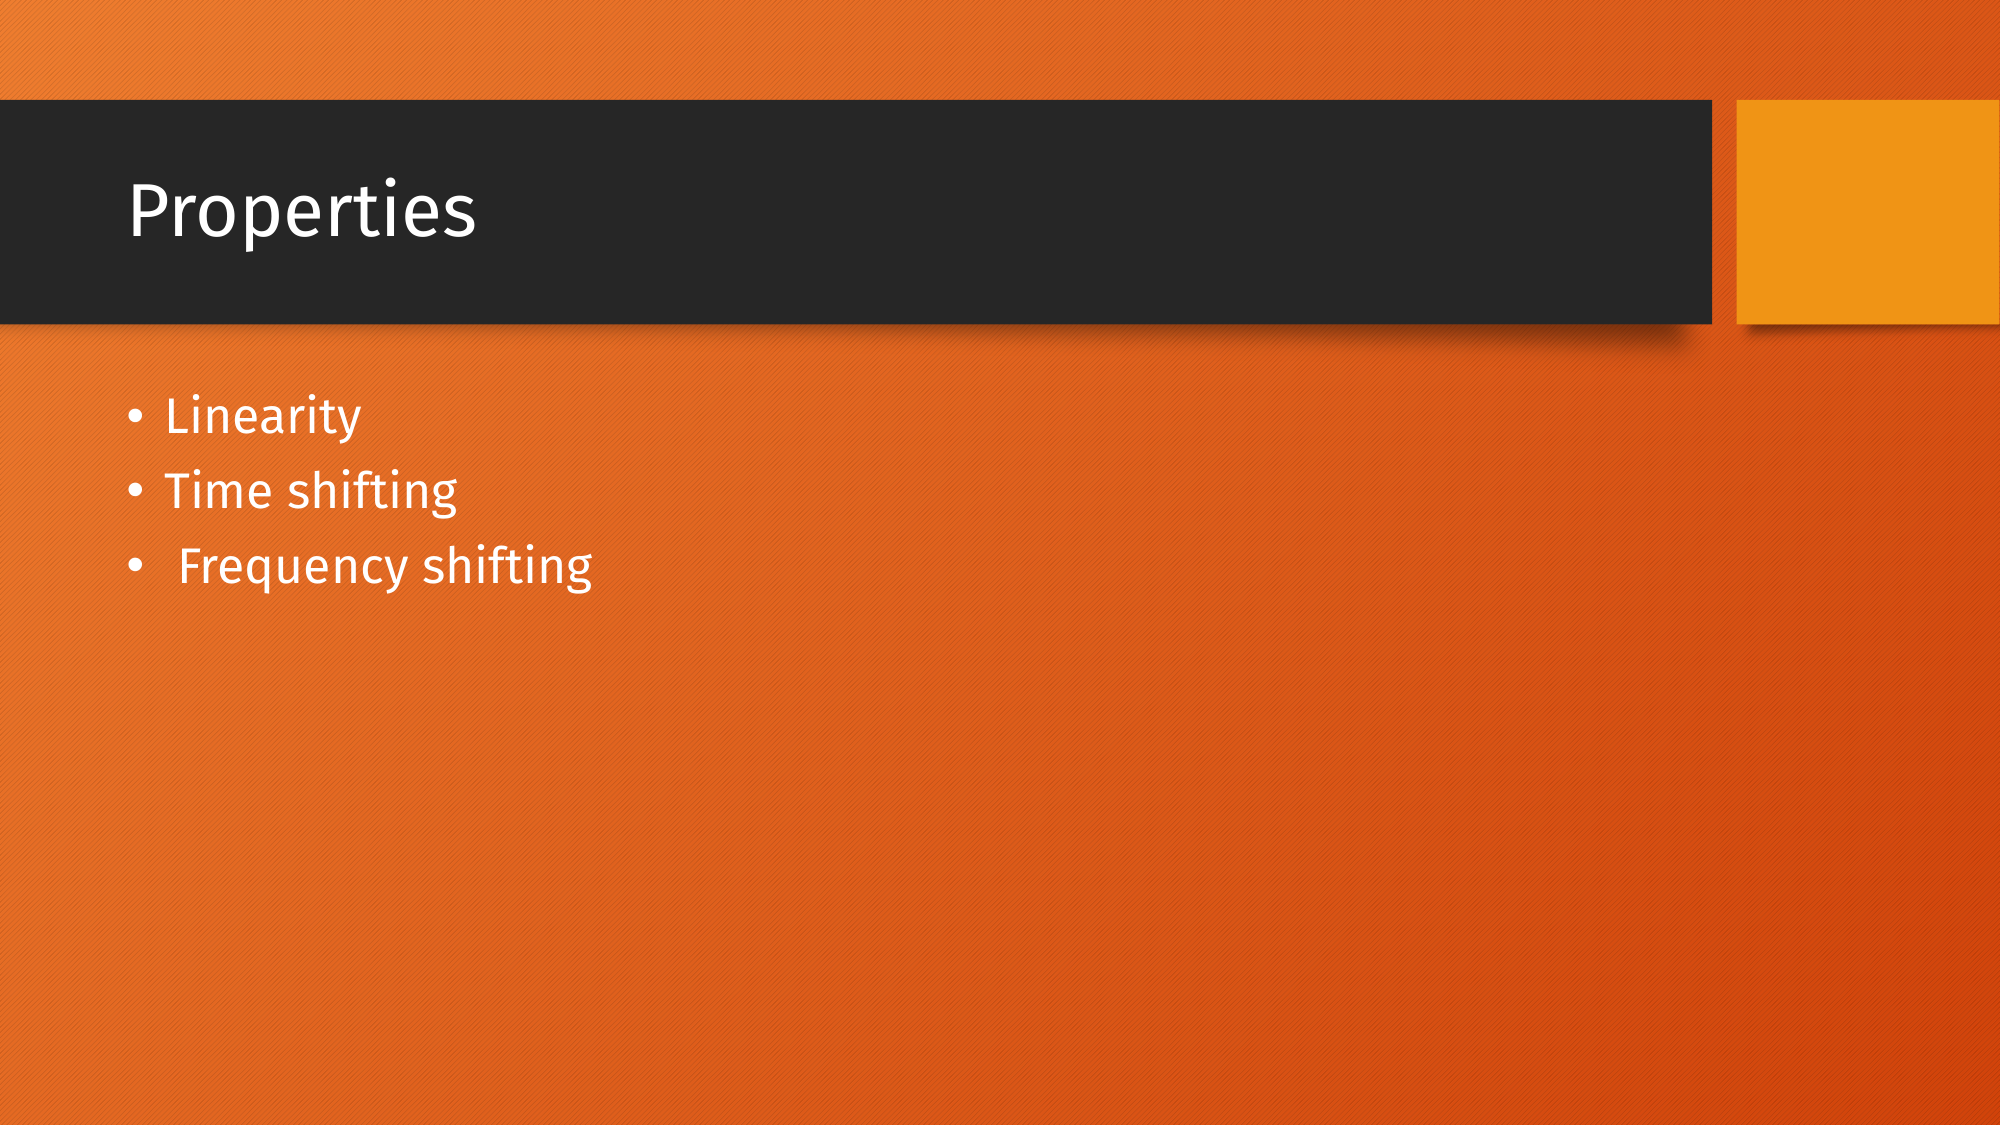

# Properties
Linearity
Time shifting
 Frequency shifting